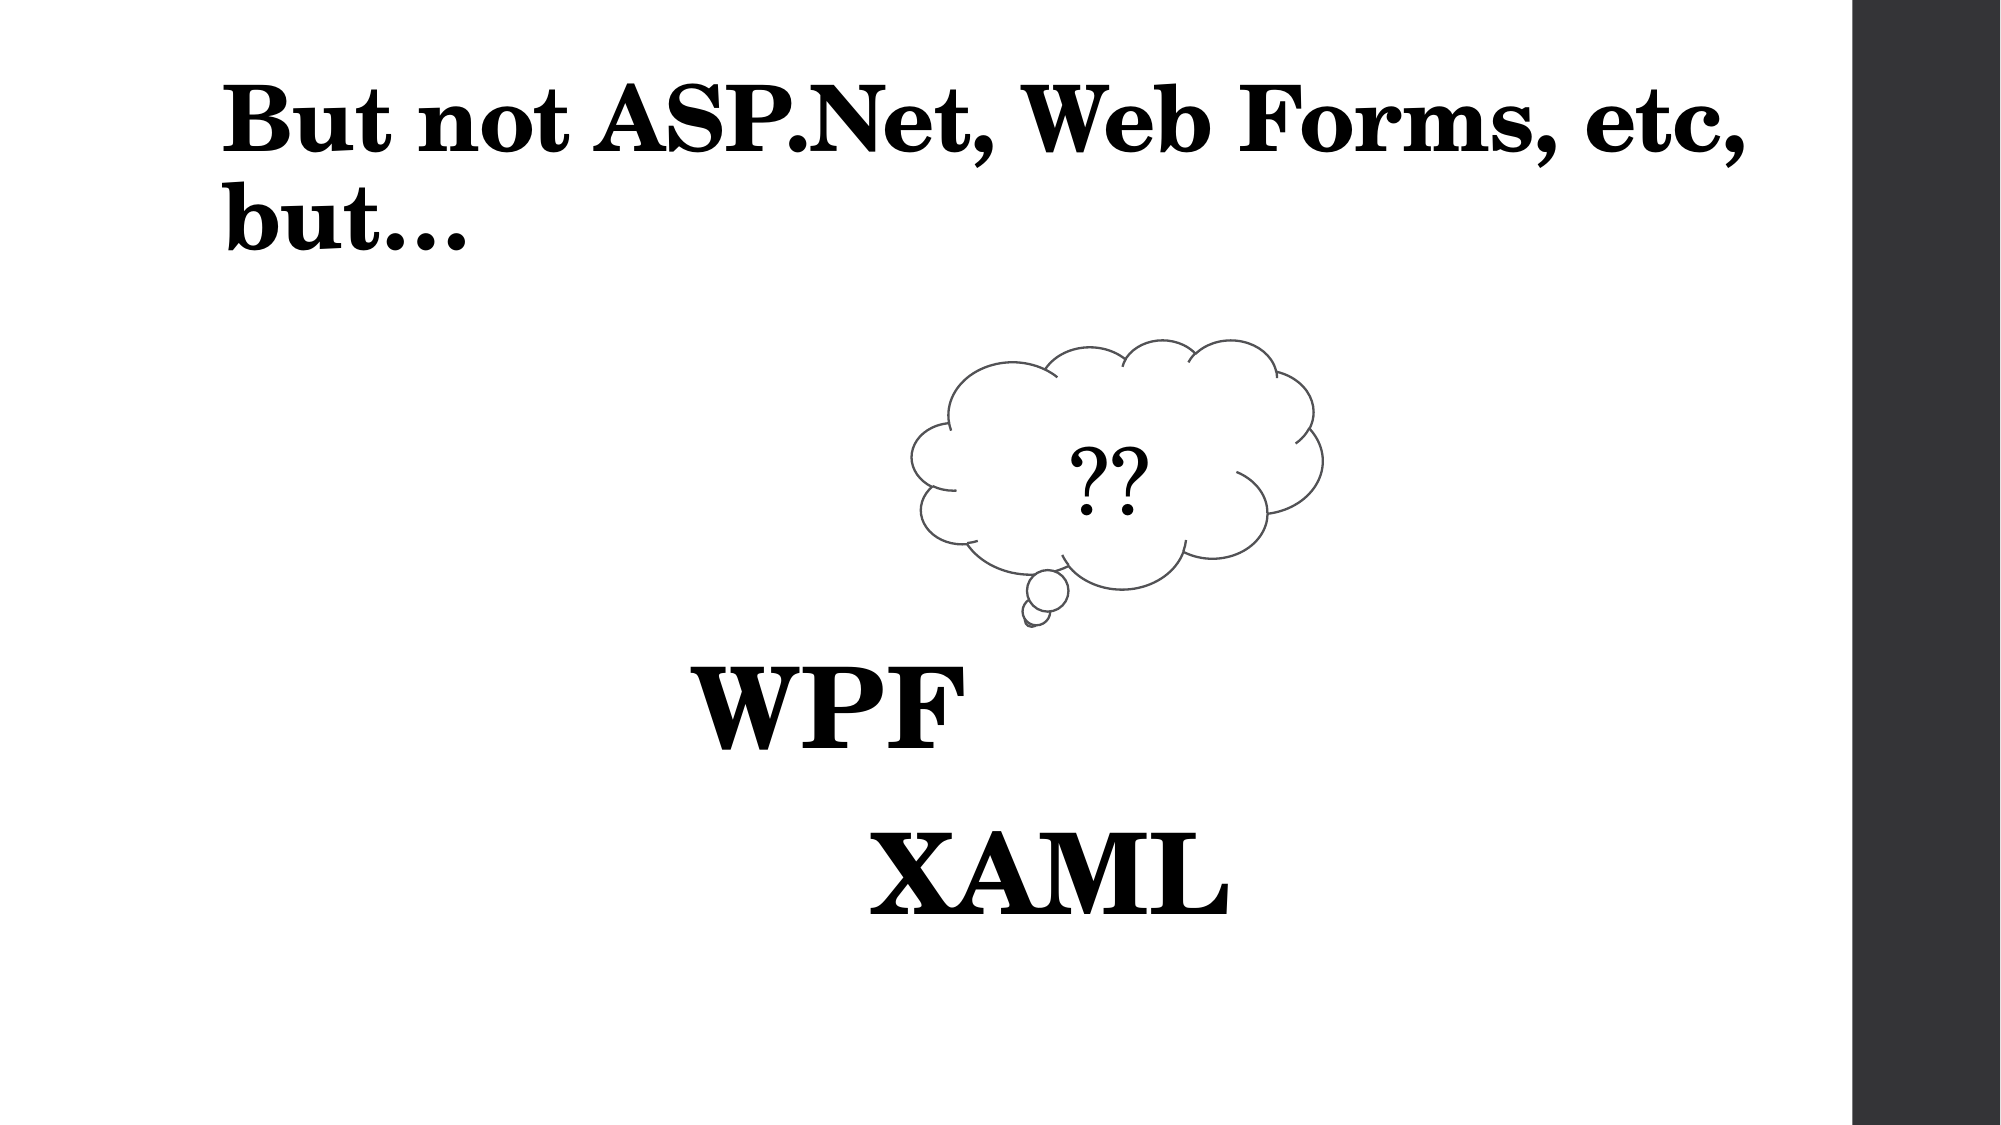

# But not ASP.Net, Web Forms, etc, but…

   ??
WPF
XAML